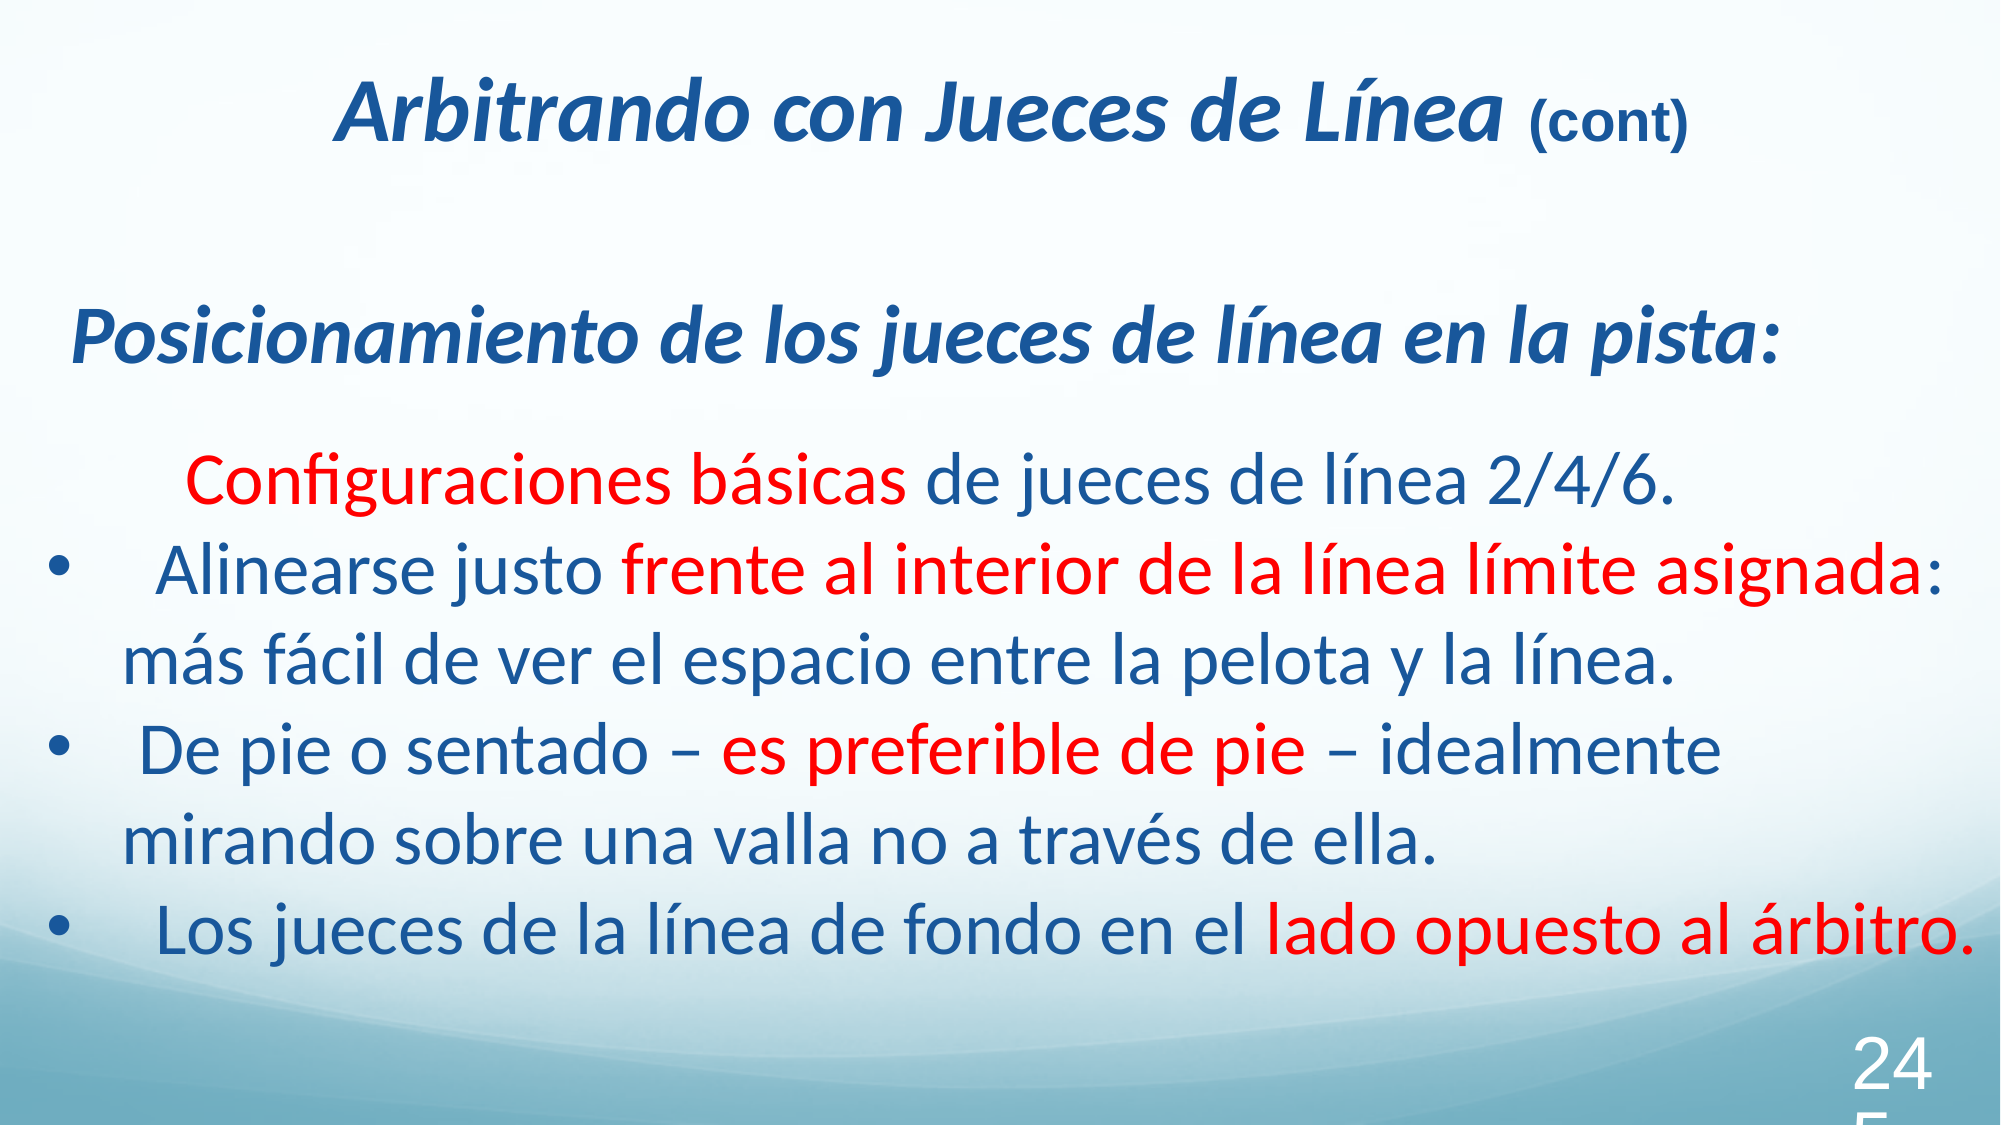

Arbitrando con Jueces de Línea (cont)

  Posicionamiento de los jueces de línea en la pista:

  Configuraciones básicas de jueces de línea 2/4/6.
  Alinearse justo frente al interior de la línea límite asignada: más fácil de ver el espacio entre la pelota y la línea.
 De pie o sentado – es preferible de pie – idealmente mirando sobre una valla no a través de ella.
  Los jueces de la línea de fondo en el lado opuesto al árbitro.

245